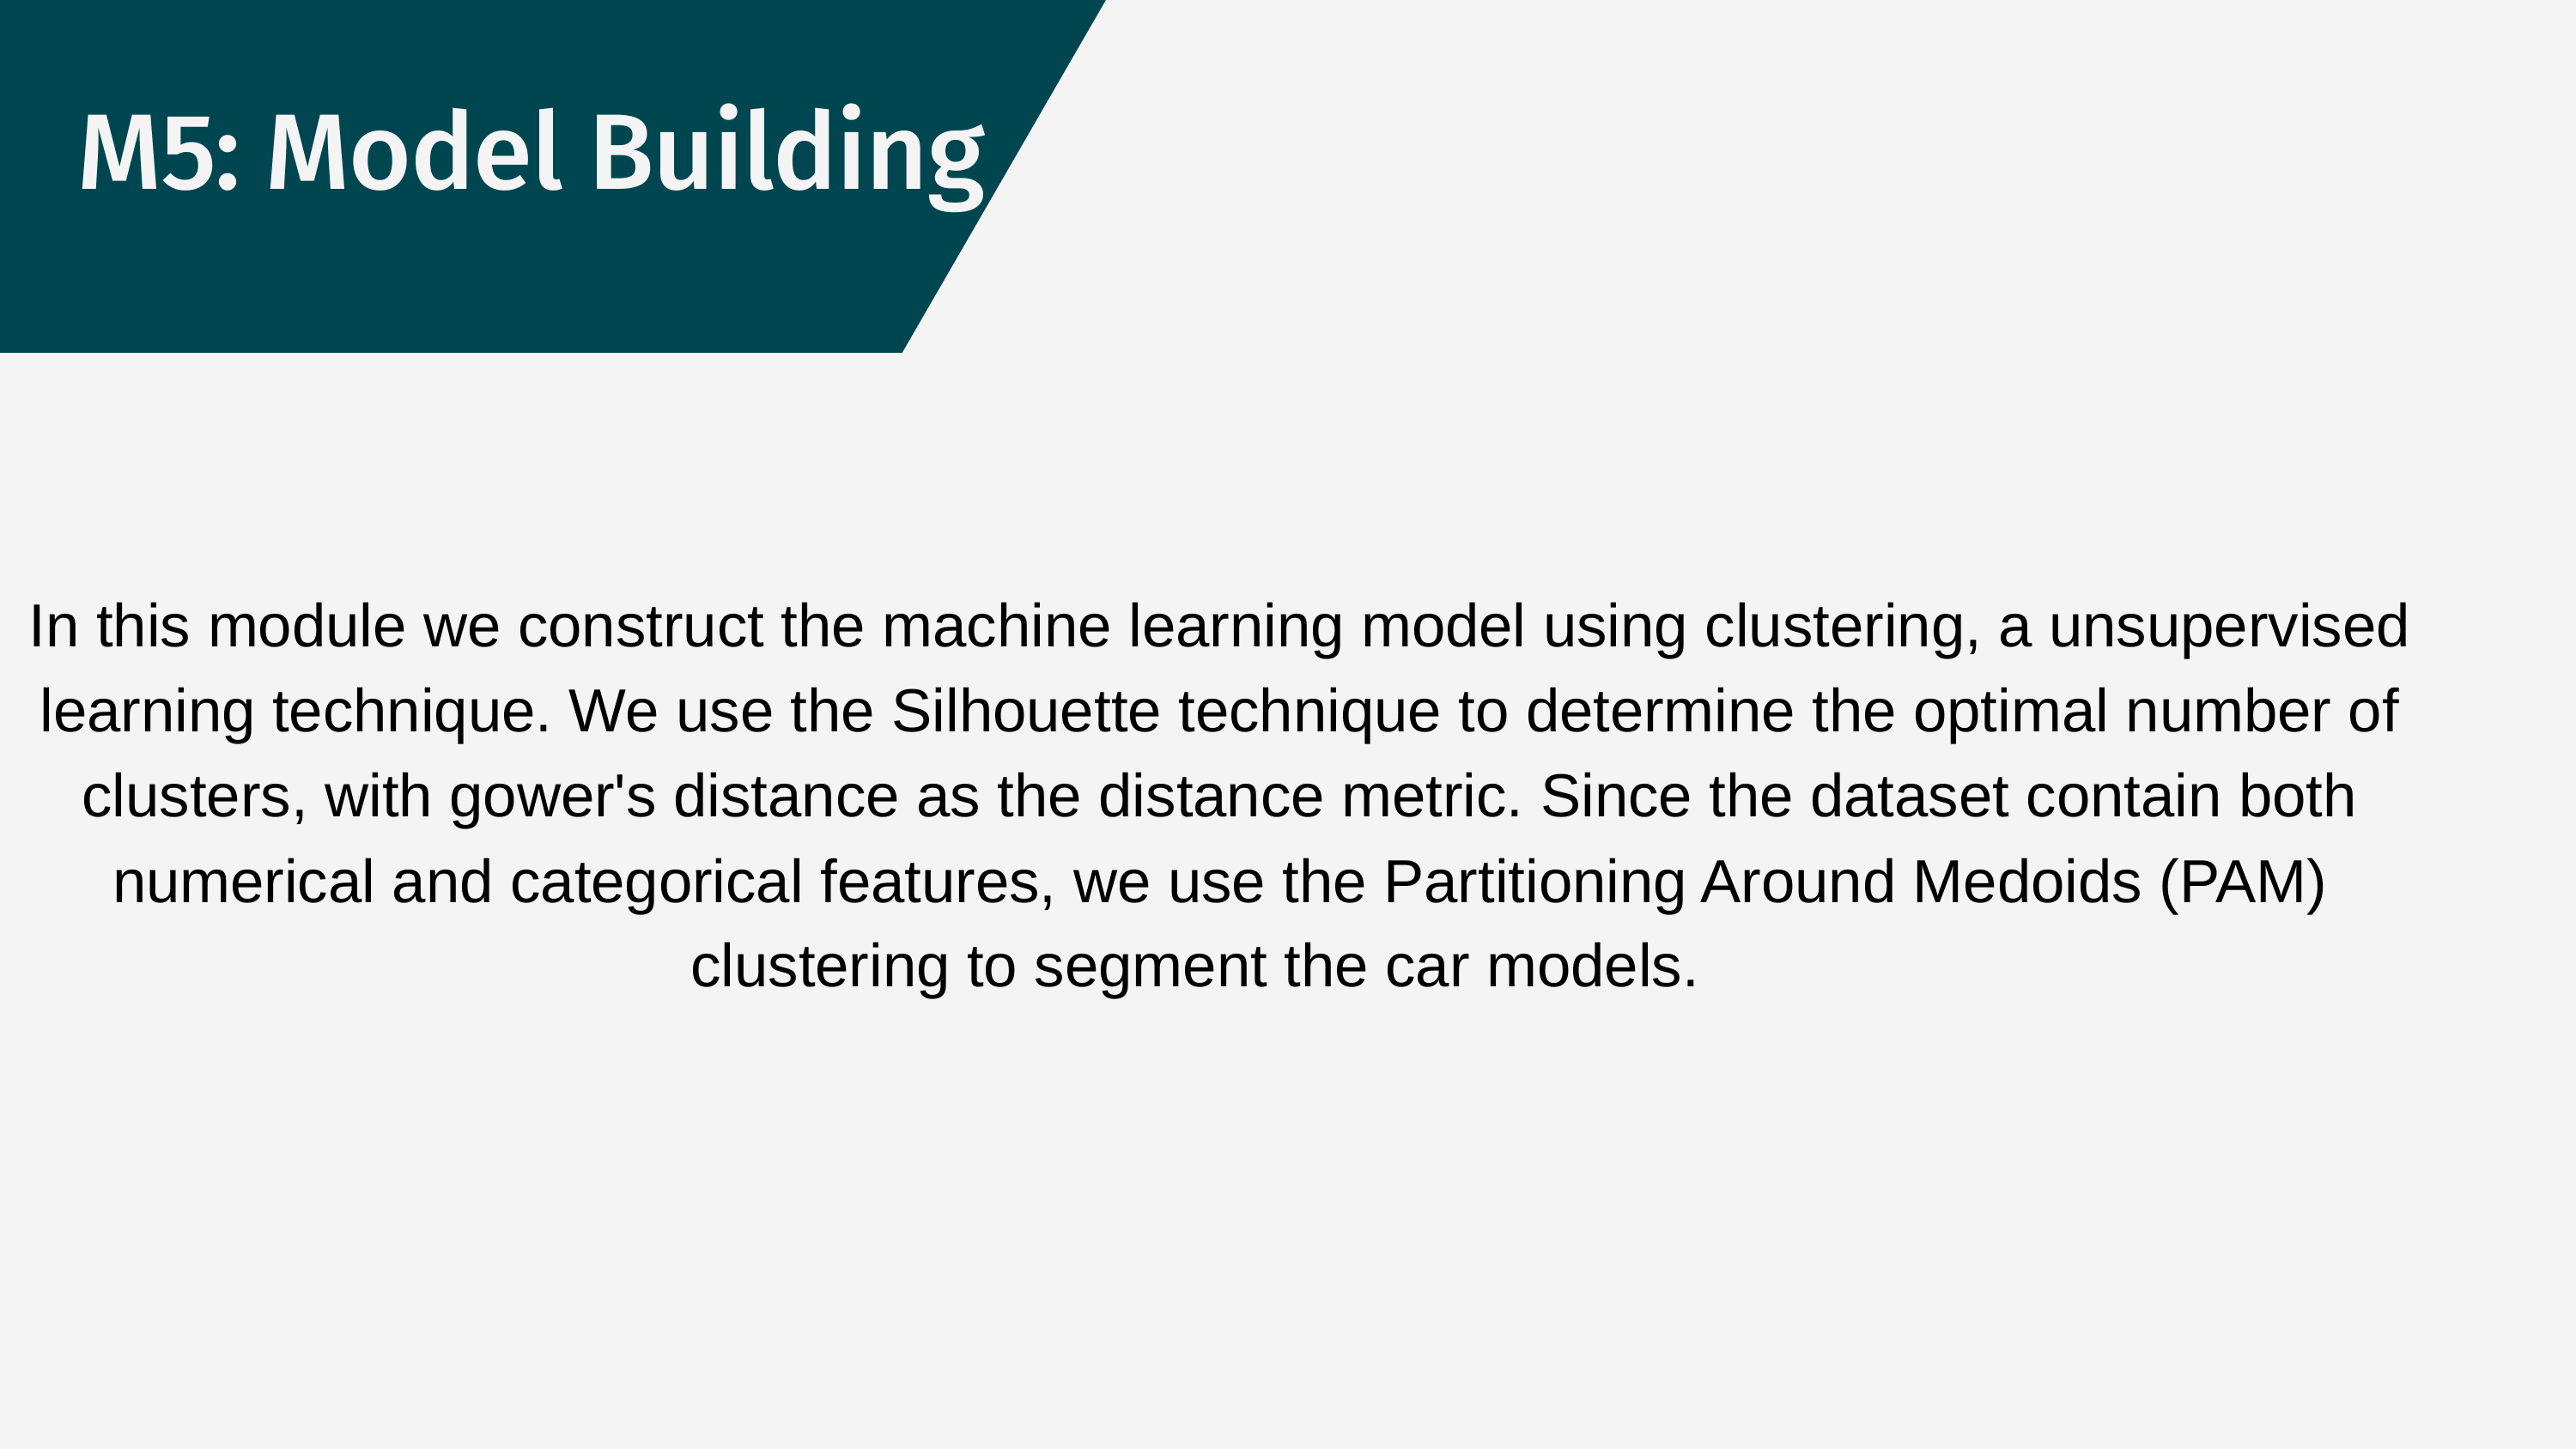

M5: Model Building
In this module we construct the machine learning model using clustering, a unsupervised learning technique. We use the Silhouette technique to determine the optimal number of clusters, with gower's distance as the distance metric. Since the dataset contain both numerical and categorical features, we use the Partitioning Around Medoids (PAM) clustering to segment the car models.